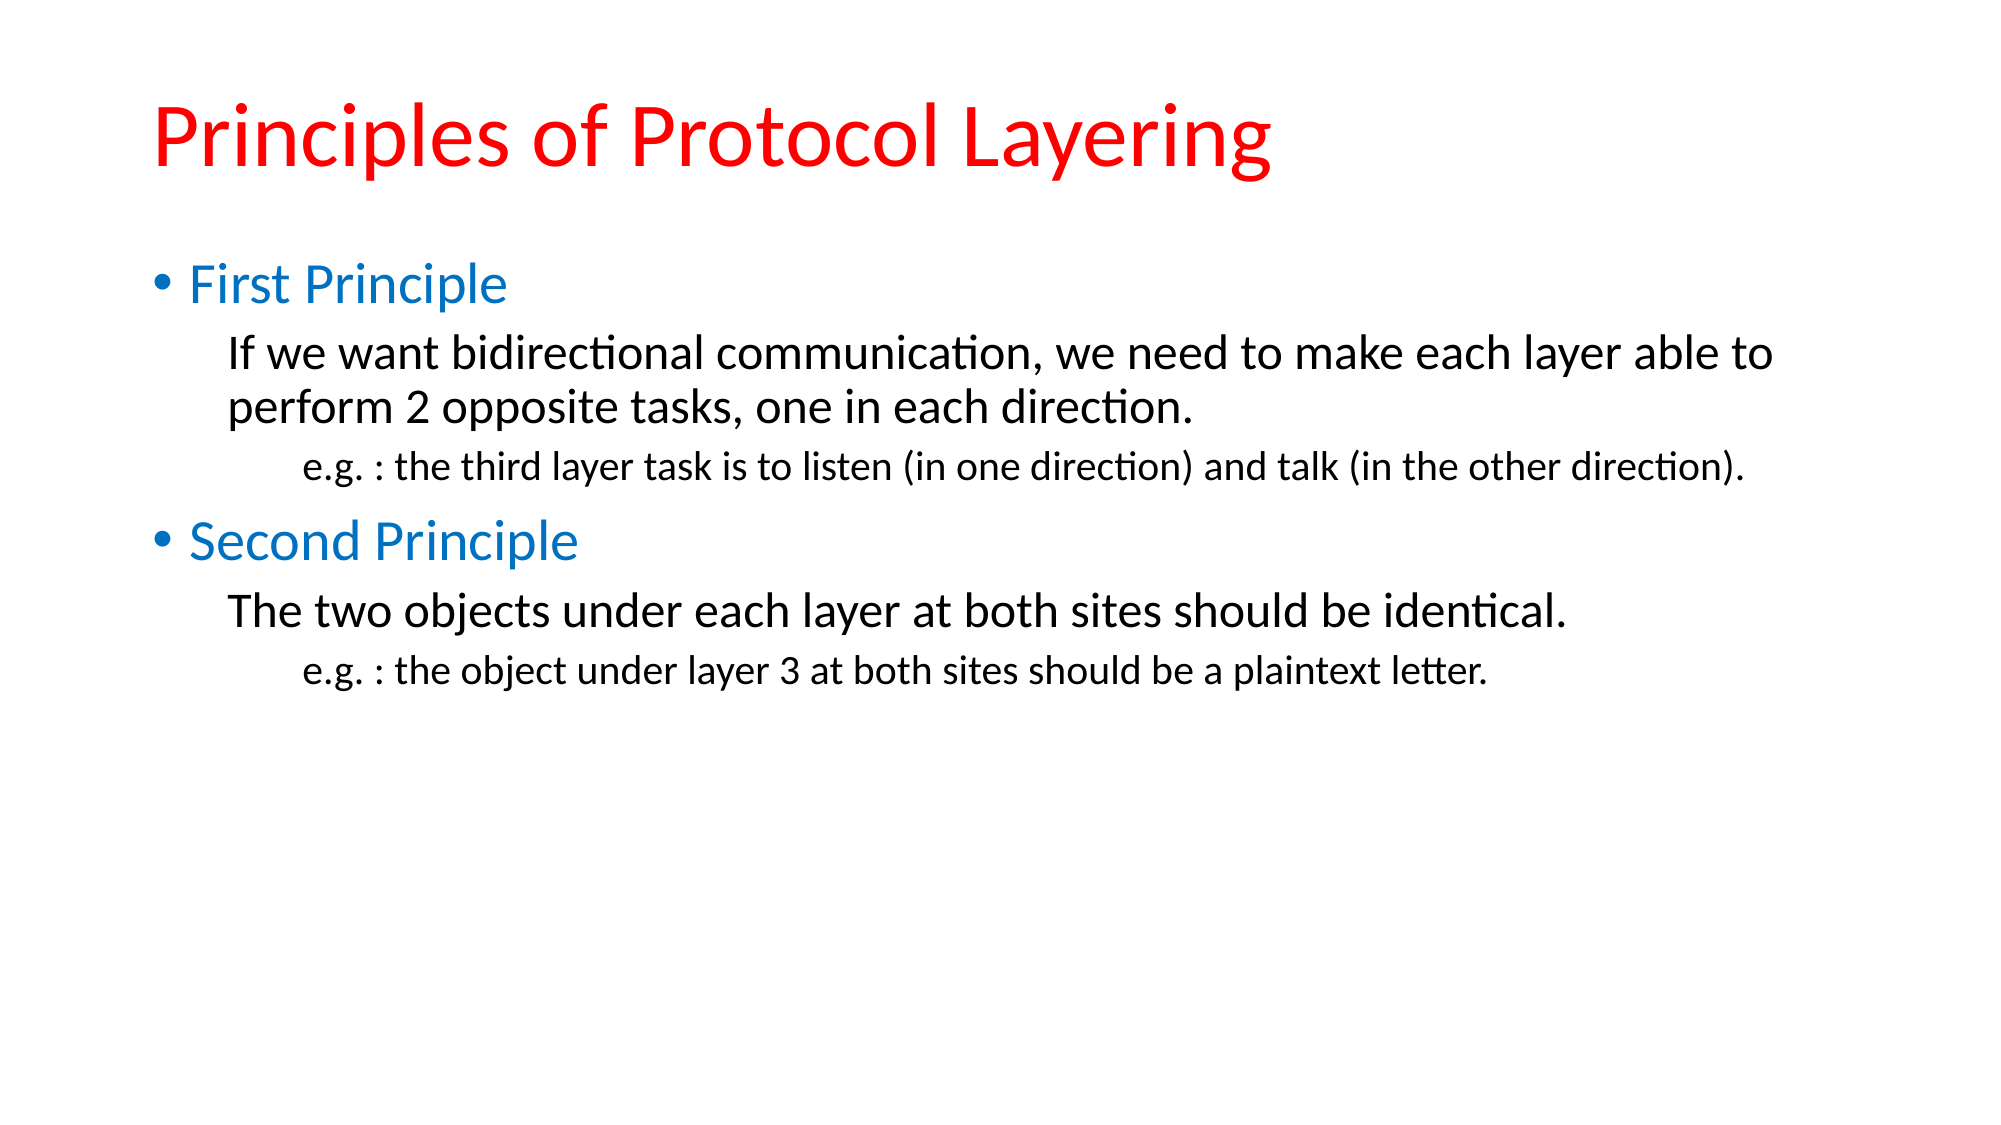

# Principles of Protocol Layering
First Principle
If we want bidirectional communication, we need to make each layer able to perform 2 opposite tasks, one in each direction.
e.g. : the third layer task is to listen (in one direction) and talk (in the other direction).
Second Principle
The two objects under each layer at both sites should be identical.
e.g. : the object under layer 3 at both sites should be a plaintext letter.